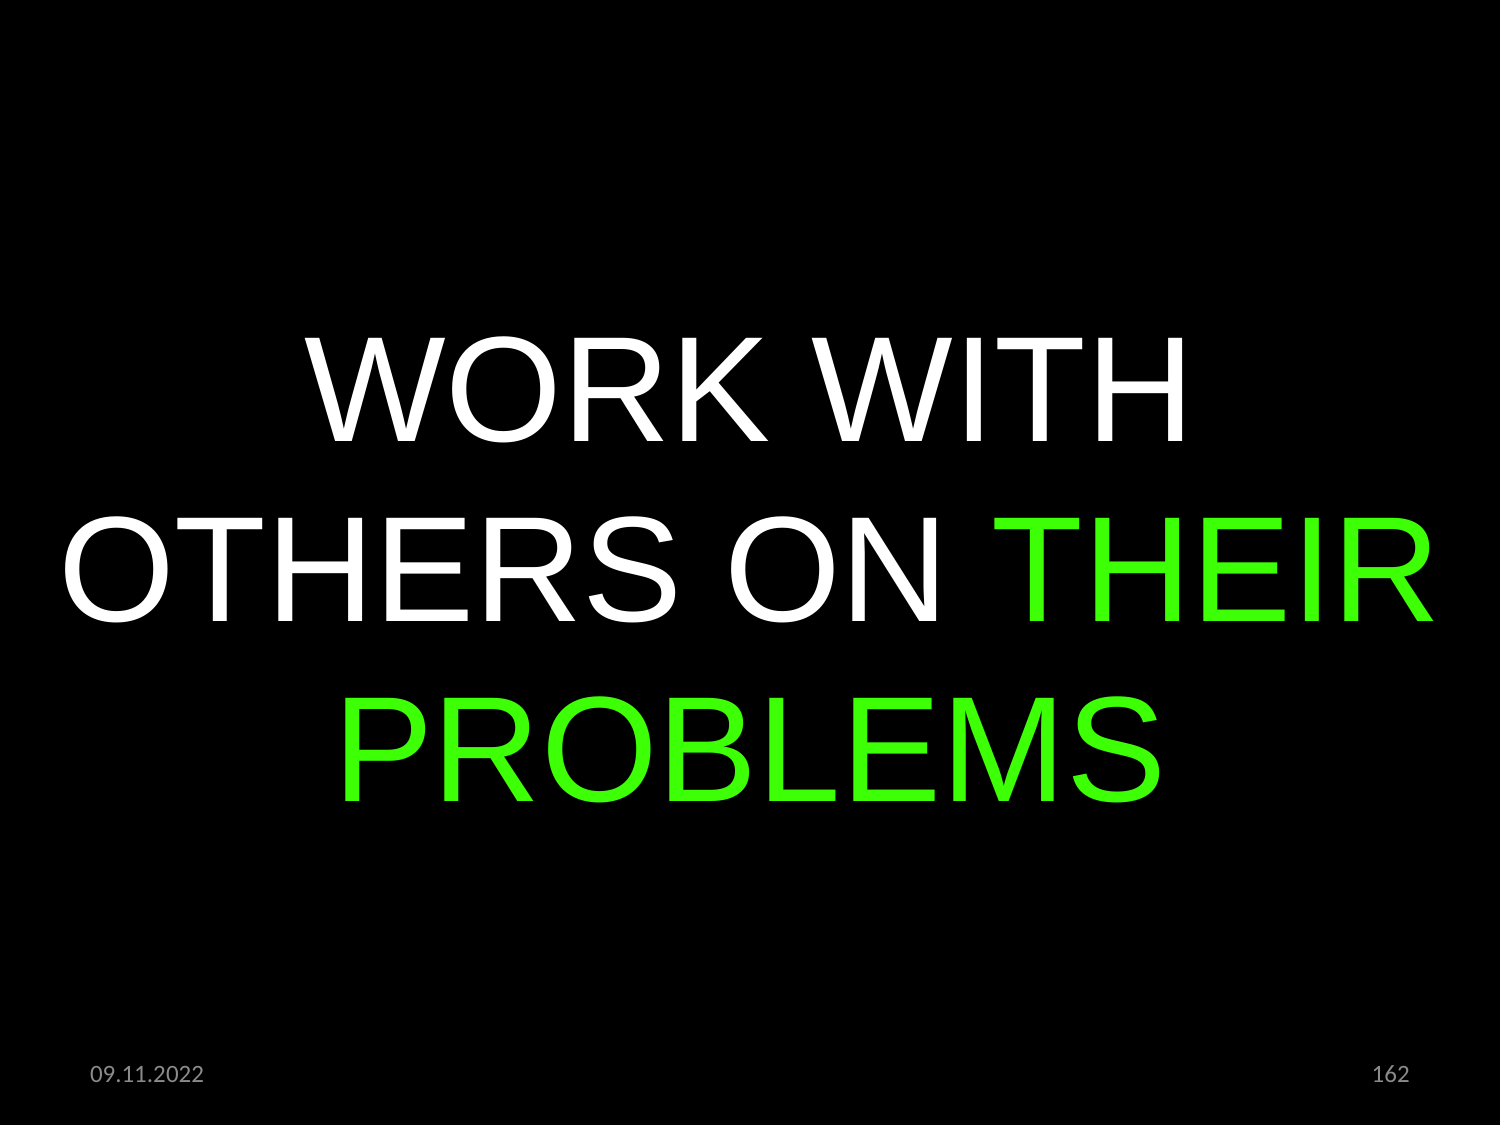

WORK WITH OTHERS ON THEIR PROBLEMS
09.11.2022
162